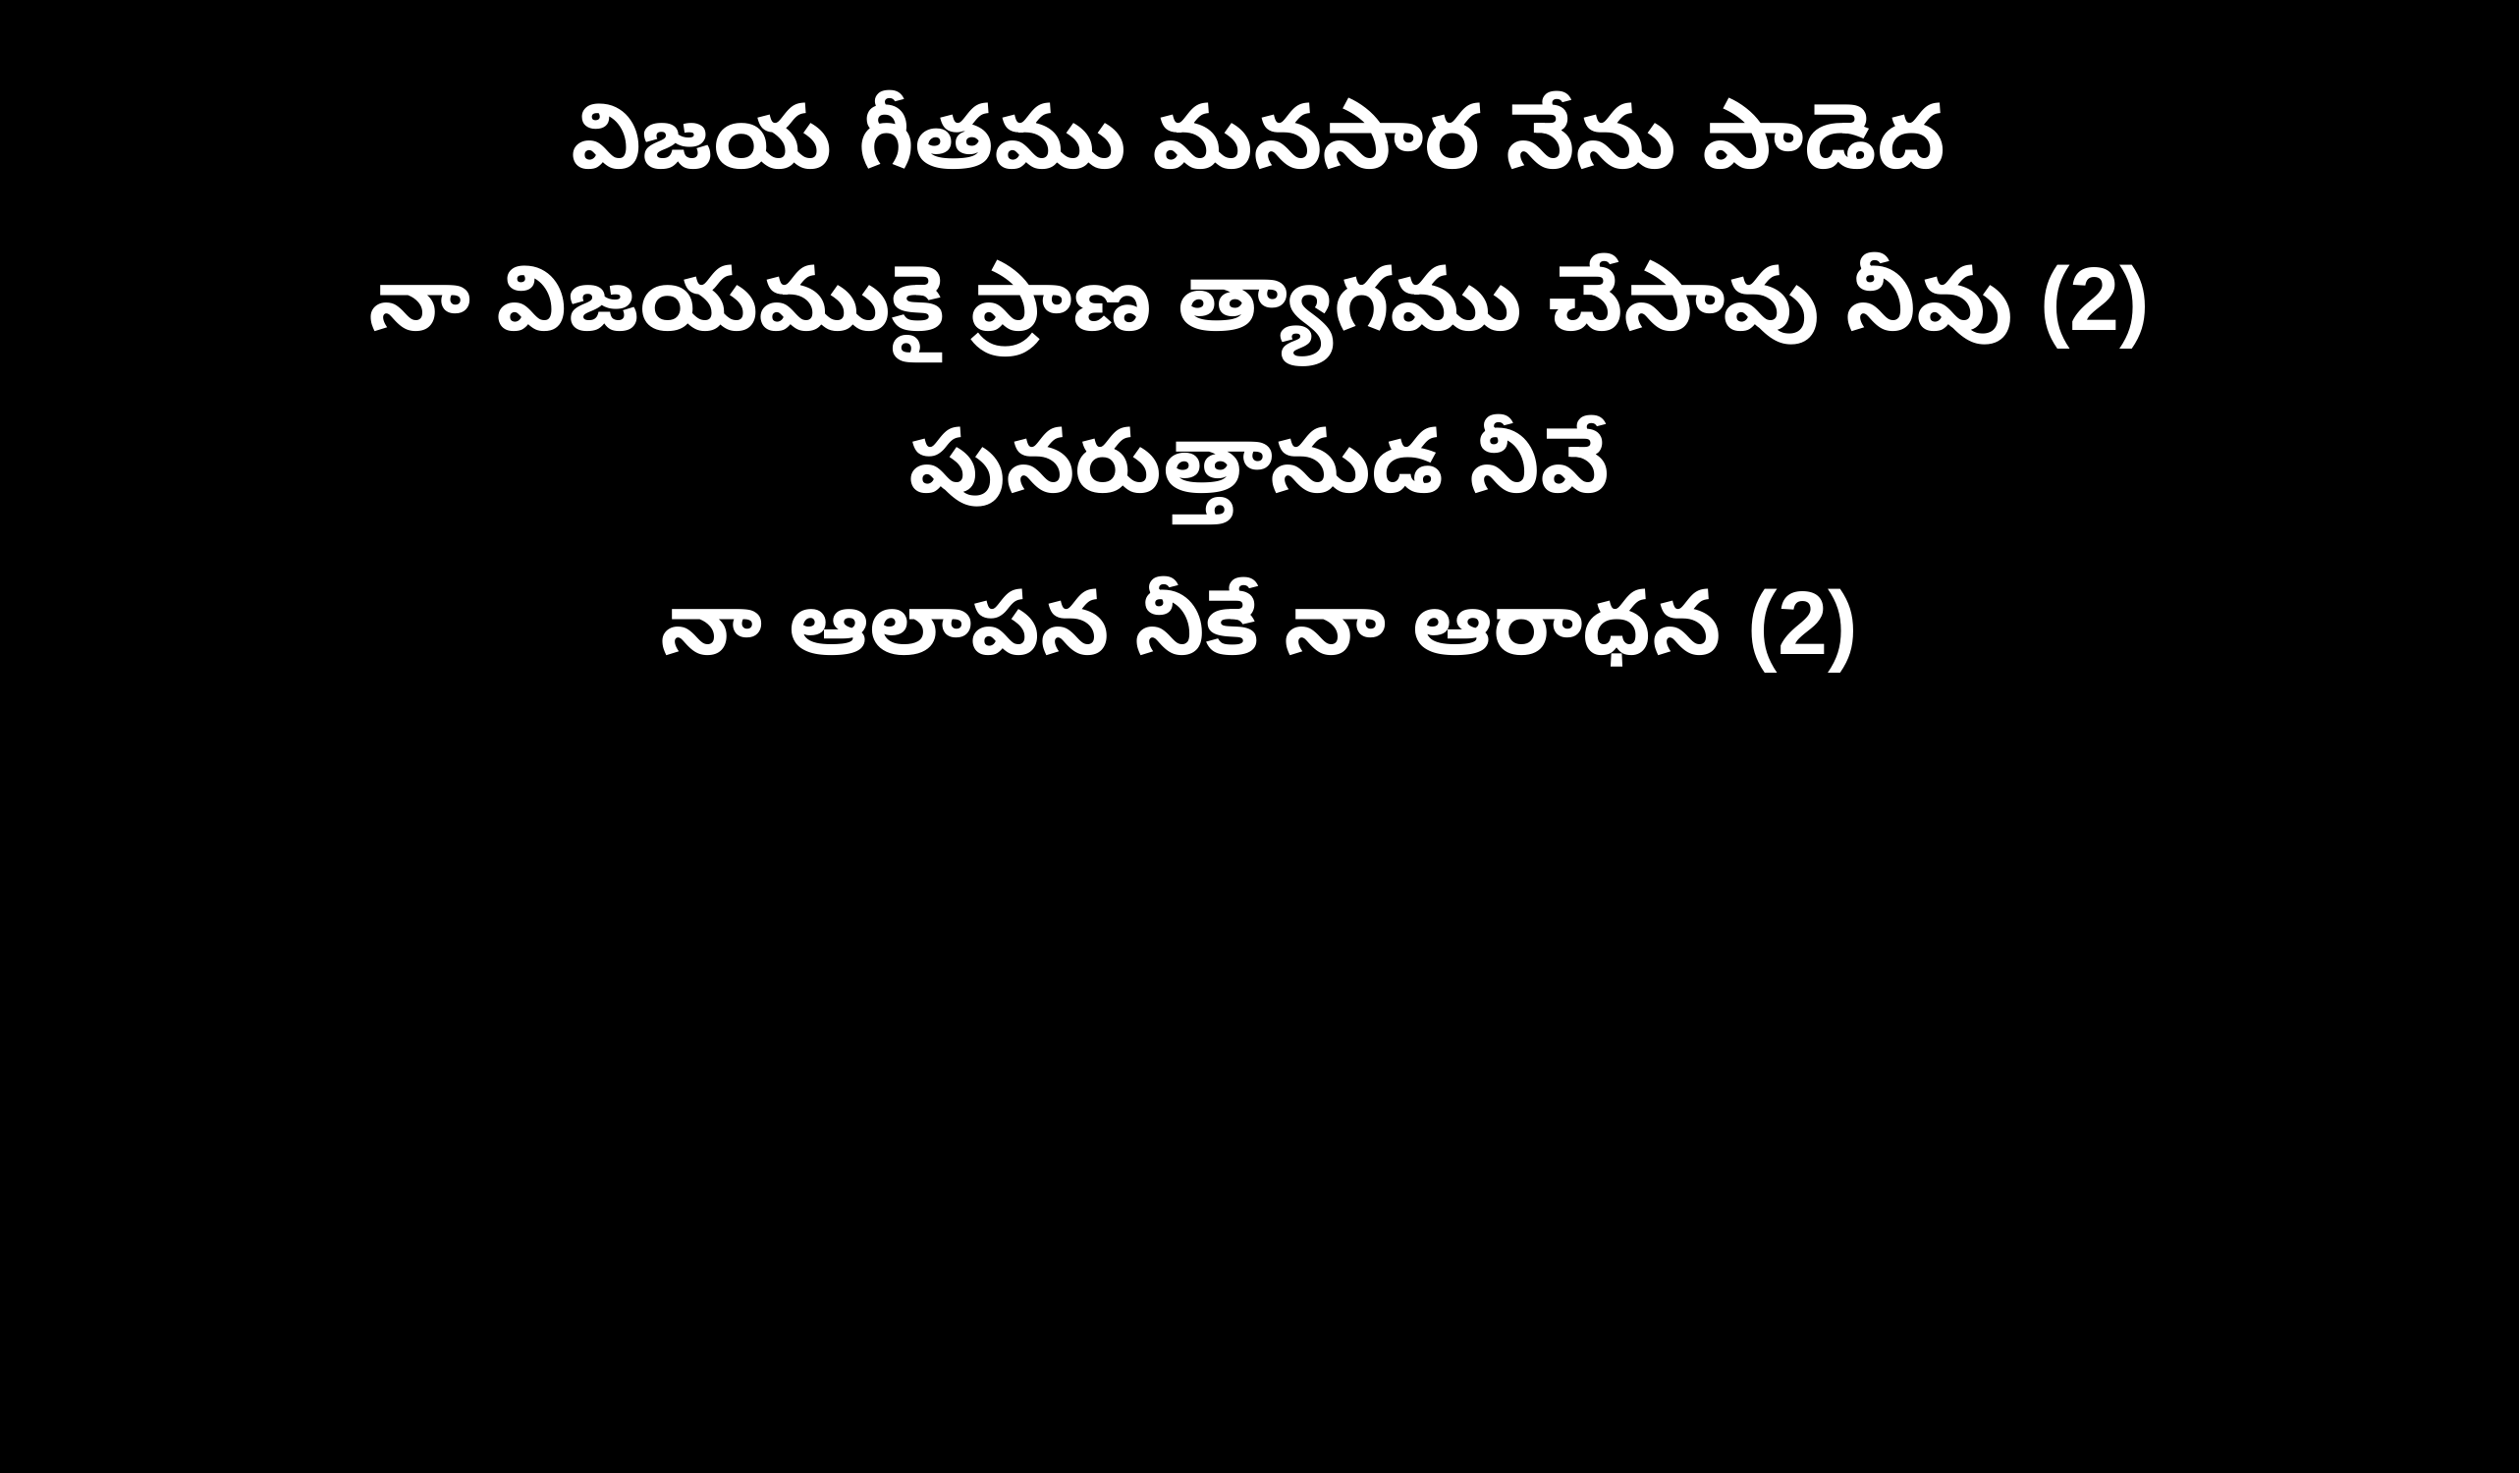

విజయ గీతము మనసార నేను పాడెద
నా విజయముకై ప్రాణ త్యాగము చేసావు నీవు (2)
పునరుత్తానుడ నీవే
నా ఆలాపన నీకే నా ఆరాధన (2)